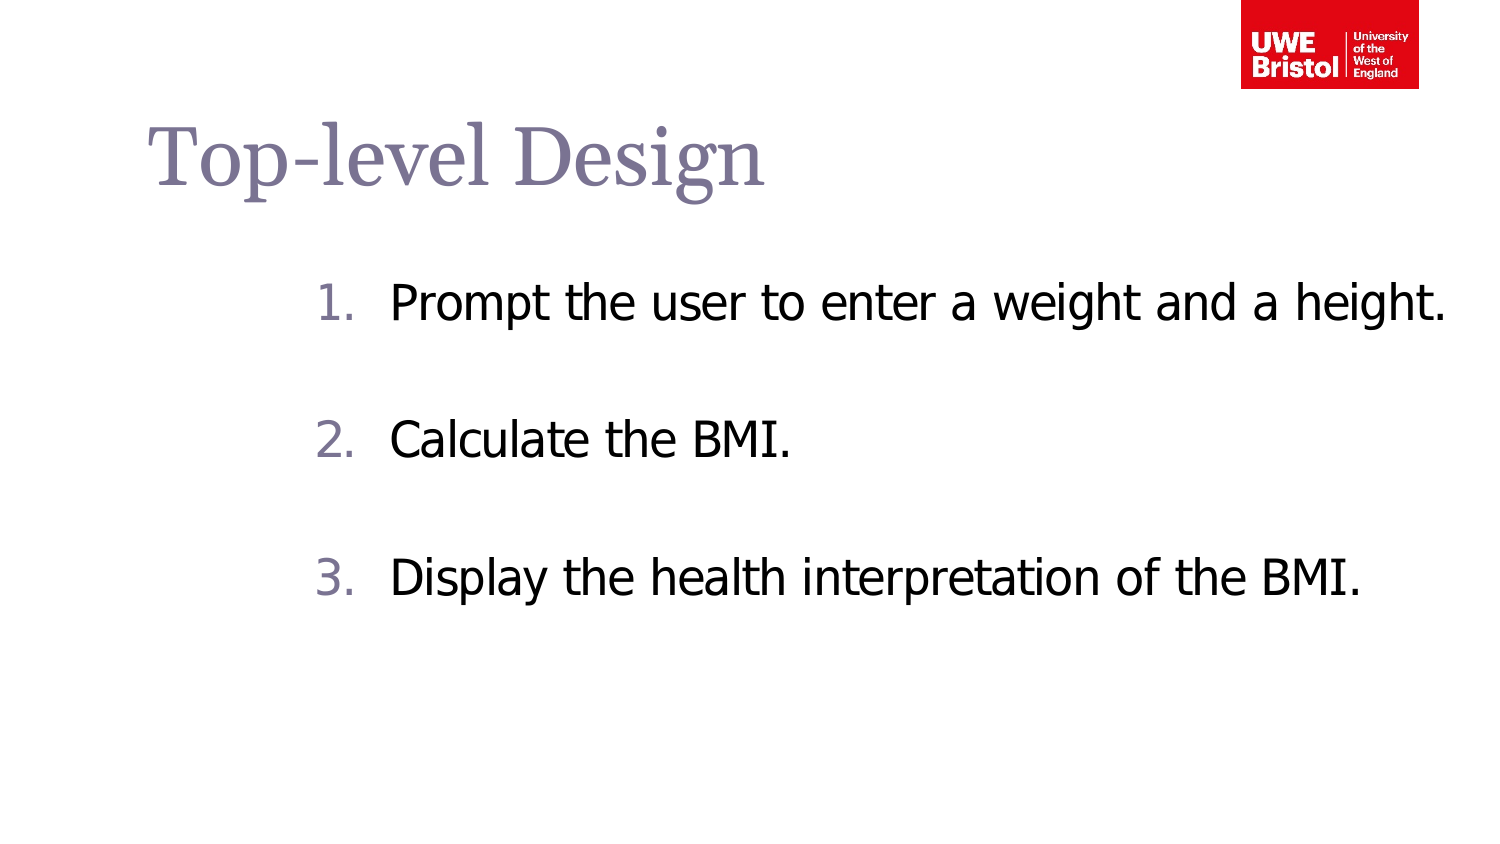

Top-level Design
Prompt the user to enter a weight and a height.
Calculate the BMI.
Display the health interpretation of the BMI.